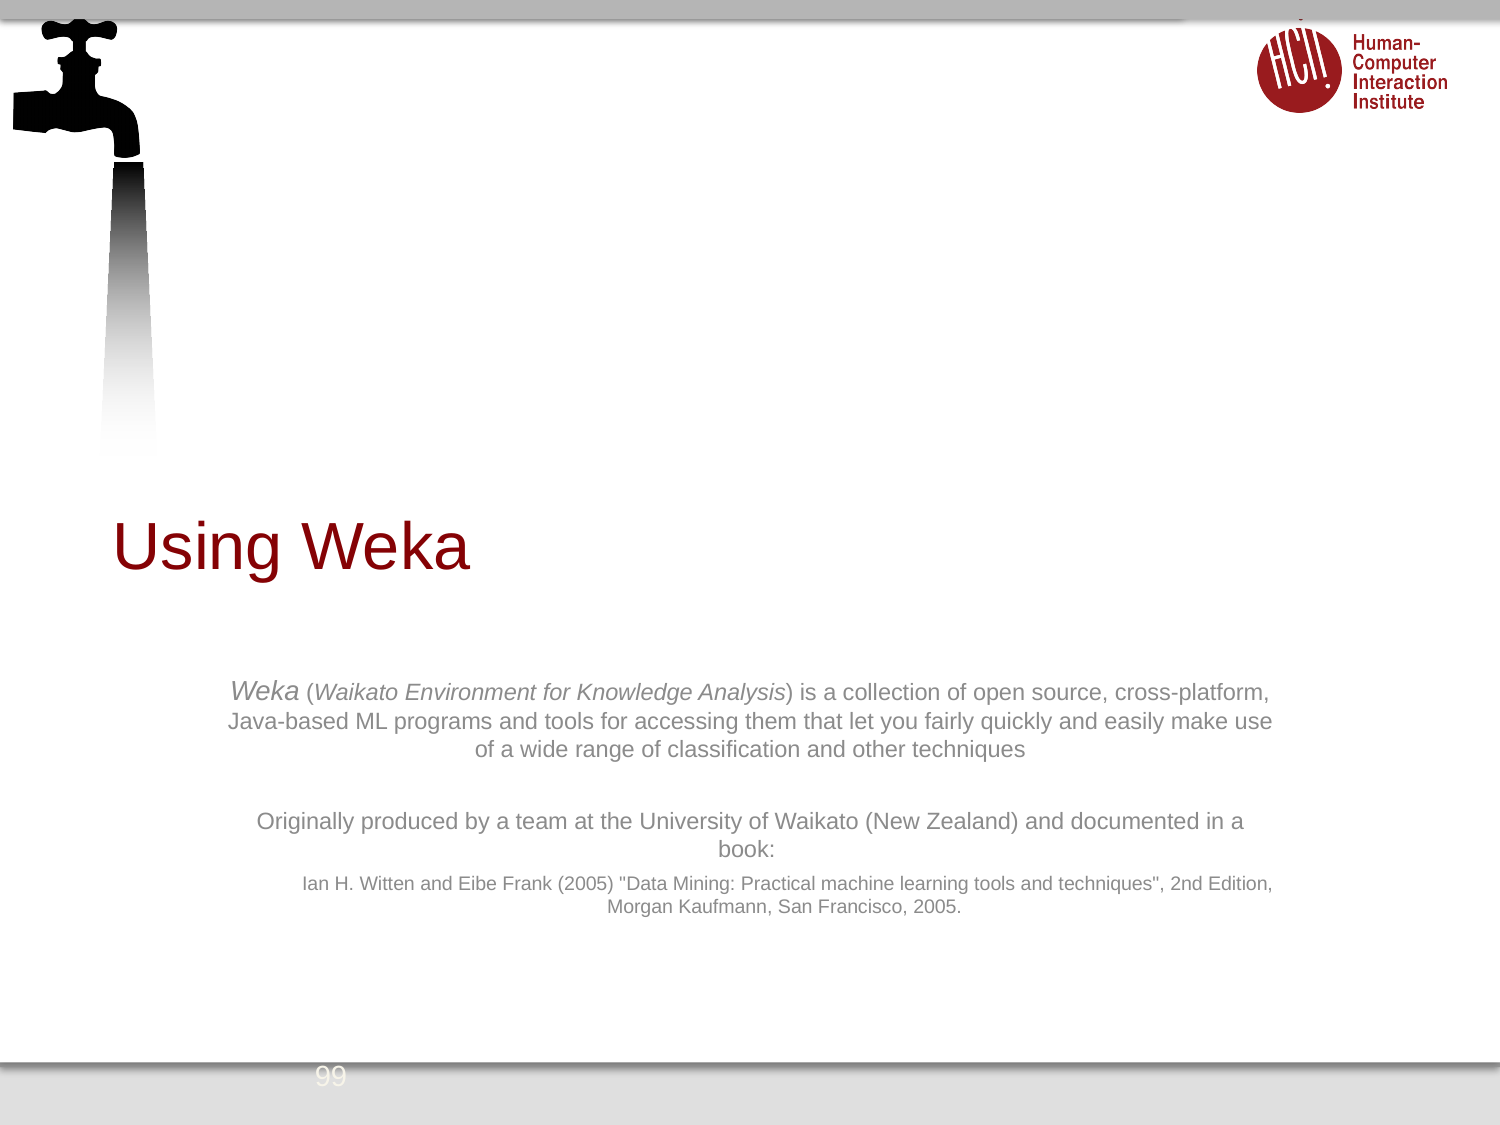

# Using Weka

Weka (Waikato Environment for Knowledge Analysis) is a collection of open source, cross-platform, Java-based ML programs and tools for accessing them that let you fairly quickly and easily make use of a wide range of classification and other techniques

Originally produced by a team at the University of Waikato (New Zealand) and documented in a book:
Ian H. Witten and Eibe Frank (2005) "Data Mining: Practical machine learning tools and techniques", 2nd Edition, Morgan Kaufmann, San Francisco, 2005.